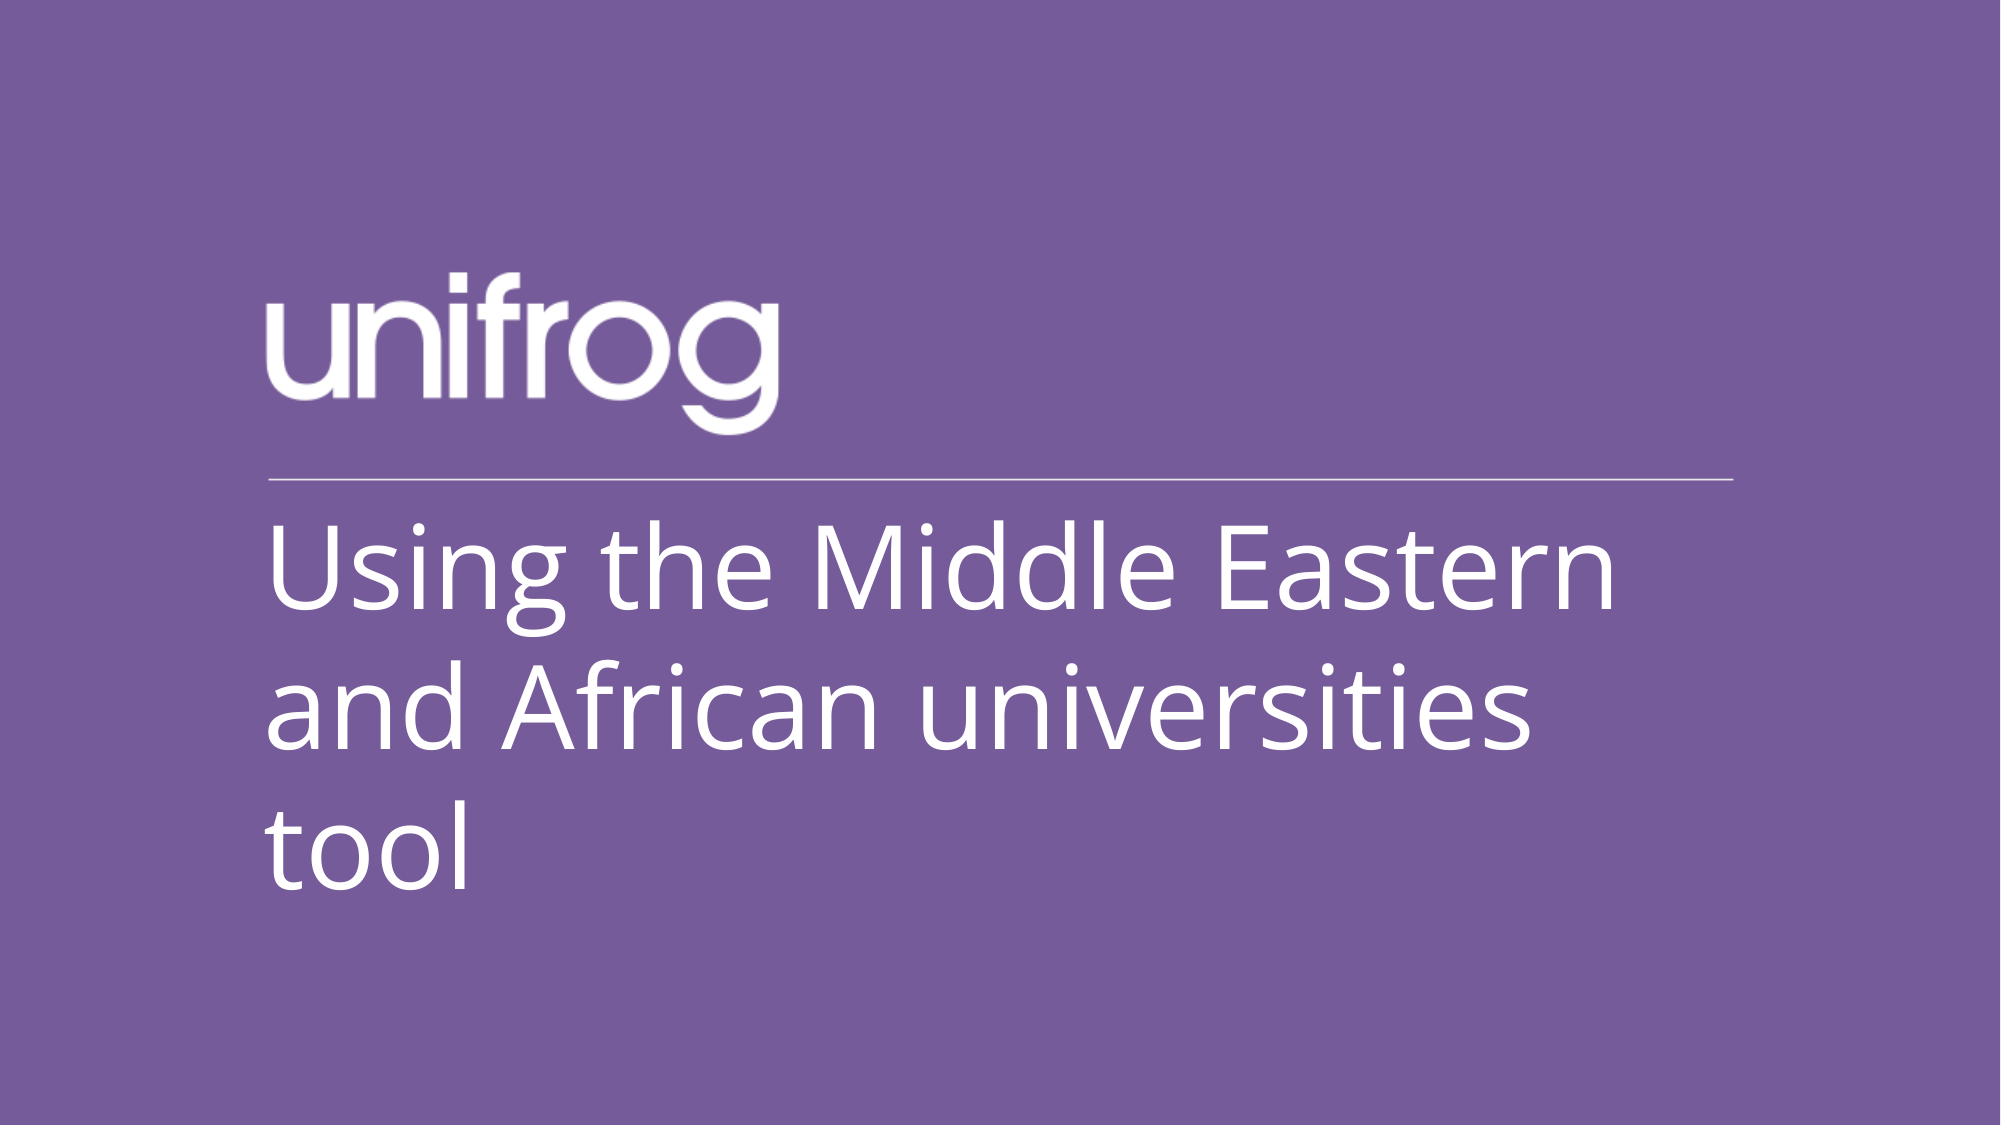

# Using the Middle Eastern and African universities tool